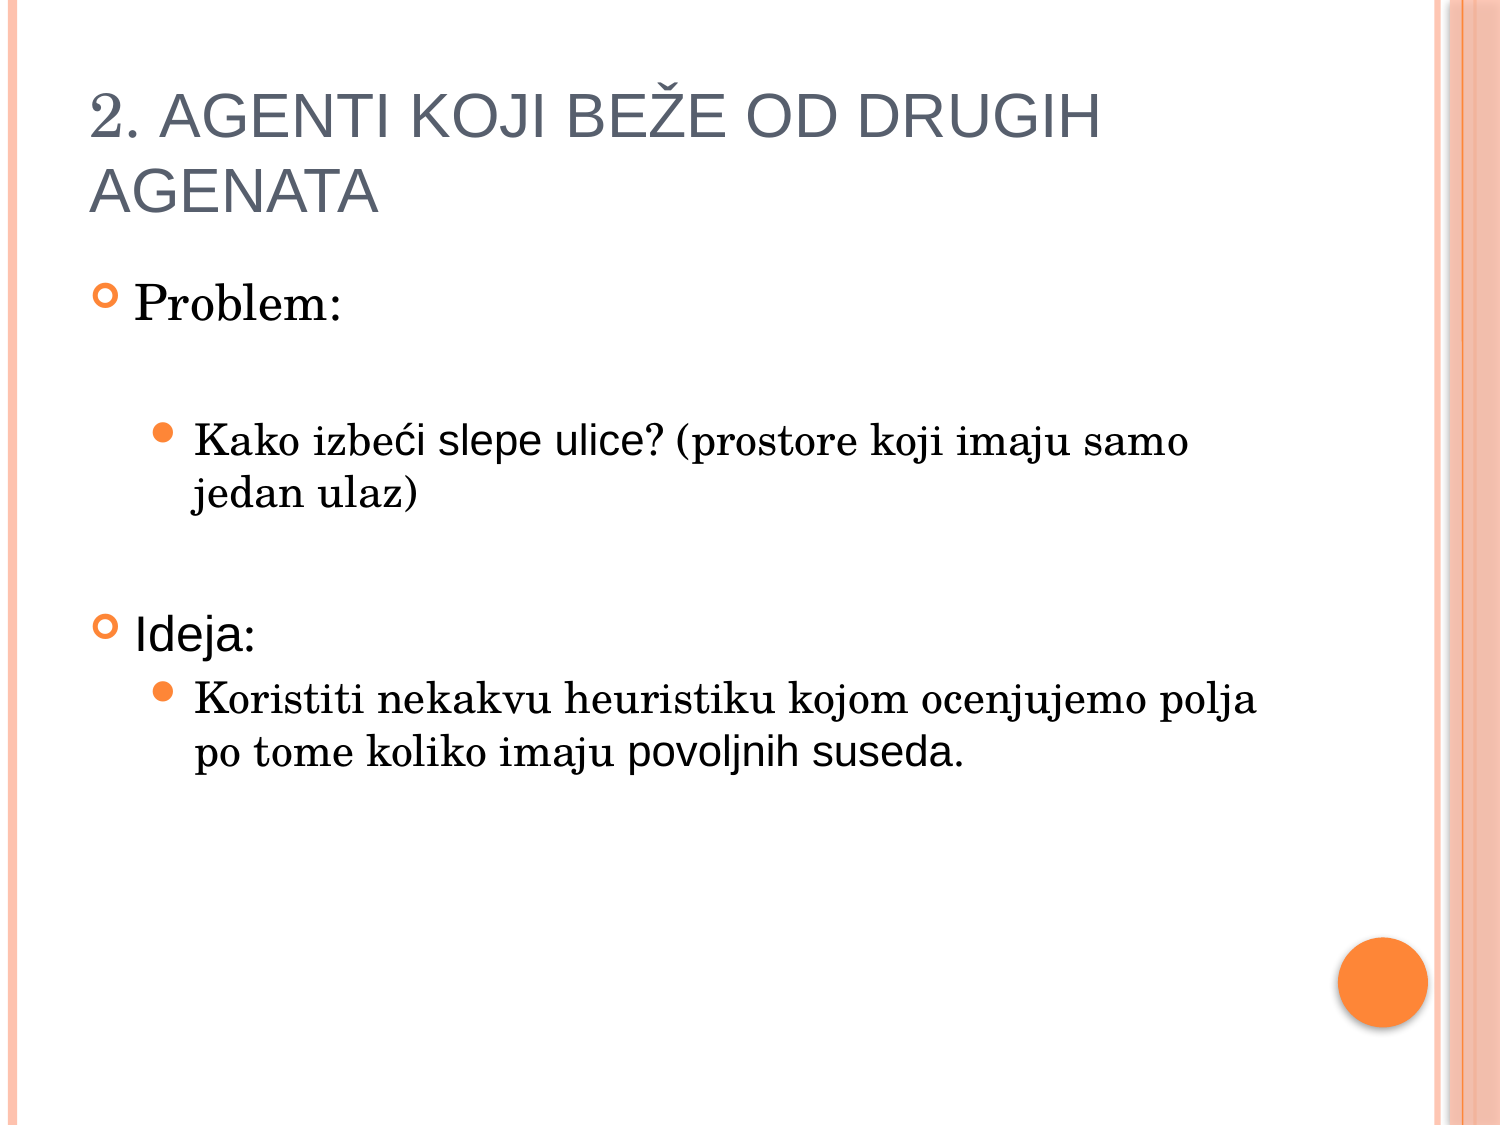

# 2. Agenti koji beže od drugih agenata
Problem:

Kako izbeći slepe ulice? (prostore koji imaju samo jedan ulaz)

Ideja:
Koristiti nekakvu heuristiku kojom ocenjujemo polja po tome koliko imaju povoljnih suseda.